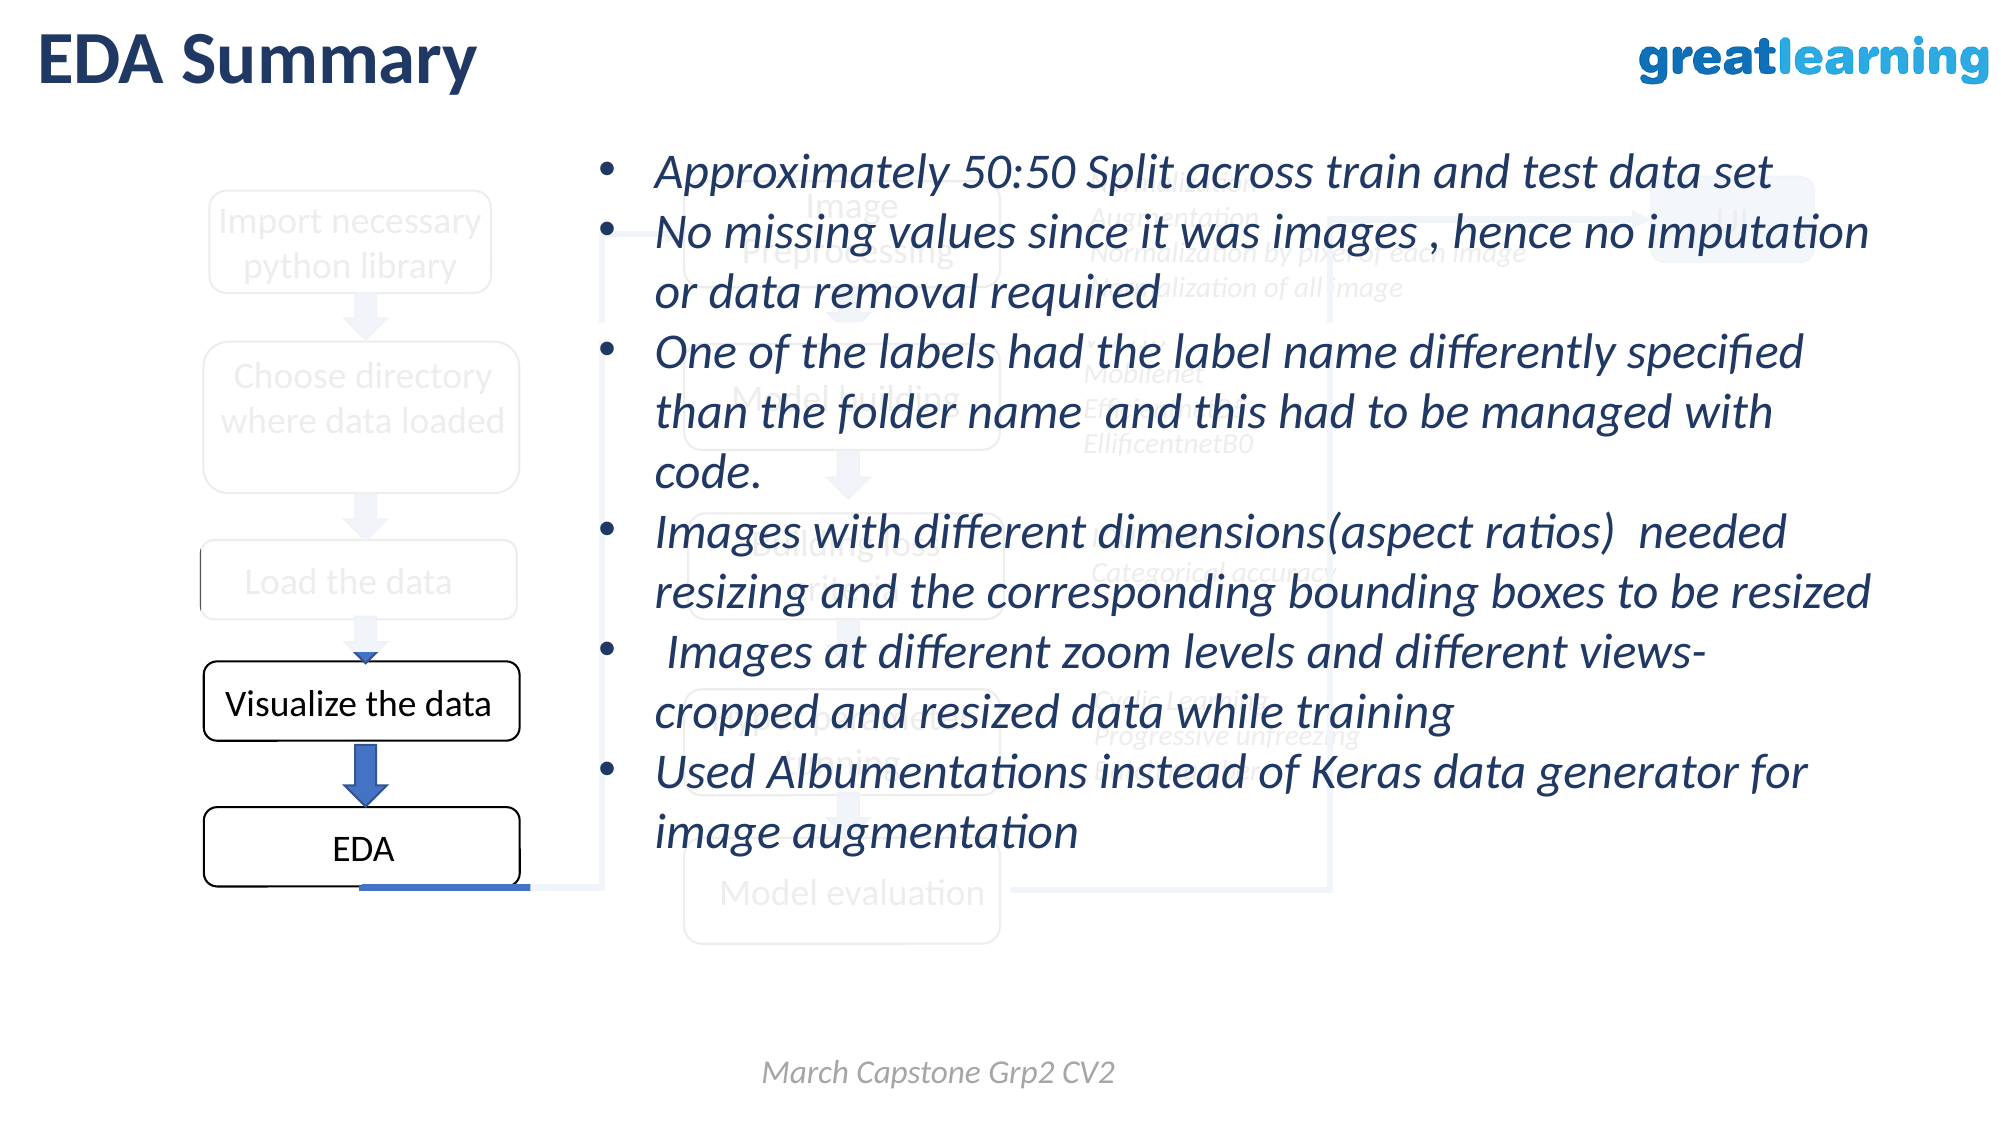

EDA Summary
Approximately 50:50 Split across train and test data set
No missing values since it was images , hence no imputation or data removal required
One of the labels had the label name differently specified than the folder name  and this had to be managed with code.
Images with different dimensions(aspect ratios)  needed resizing and the corresponding bounding boxes to be resized
 Images at different zoom levels and different views- cropped and resized data while training
Used Albumentations instead of Keras data generator for image augmentation

Normalization
Augmentation
Normalization by pixel of each image
Normalization of all image

Image Preprocessing

Import necessary python library
UI

VGG16
Mobilenet
EfficientnetB5
EllificentnetB0

Choose directory where data loaded

Model building

Building loss criteria
IOU: MSE
Categorical accuracy

Load the data

Visualize the data
Cyclic Learning
Progressive unfreezing
Batch number
Hyper parameter tunning

EDA

Model evaluation